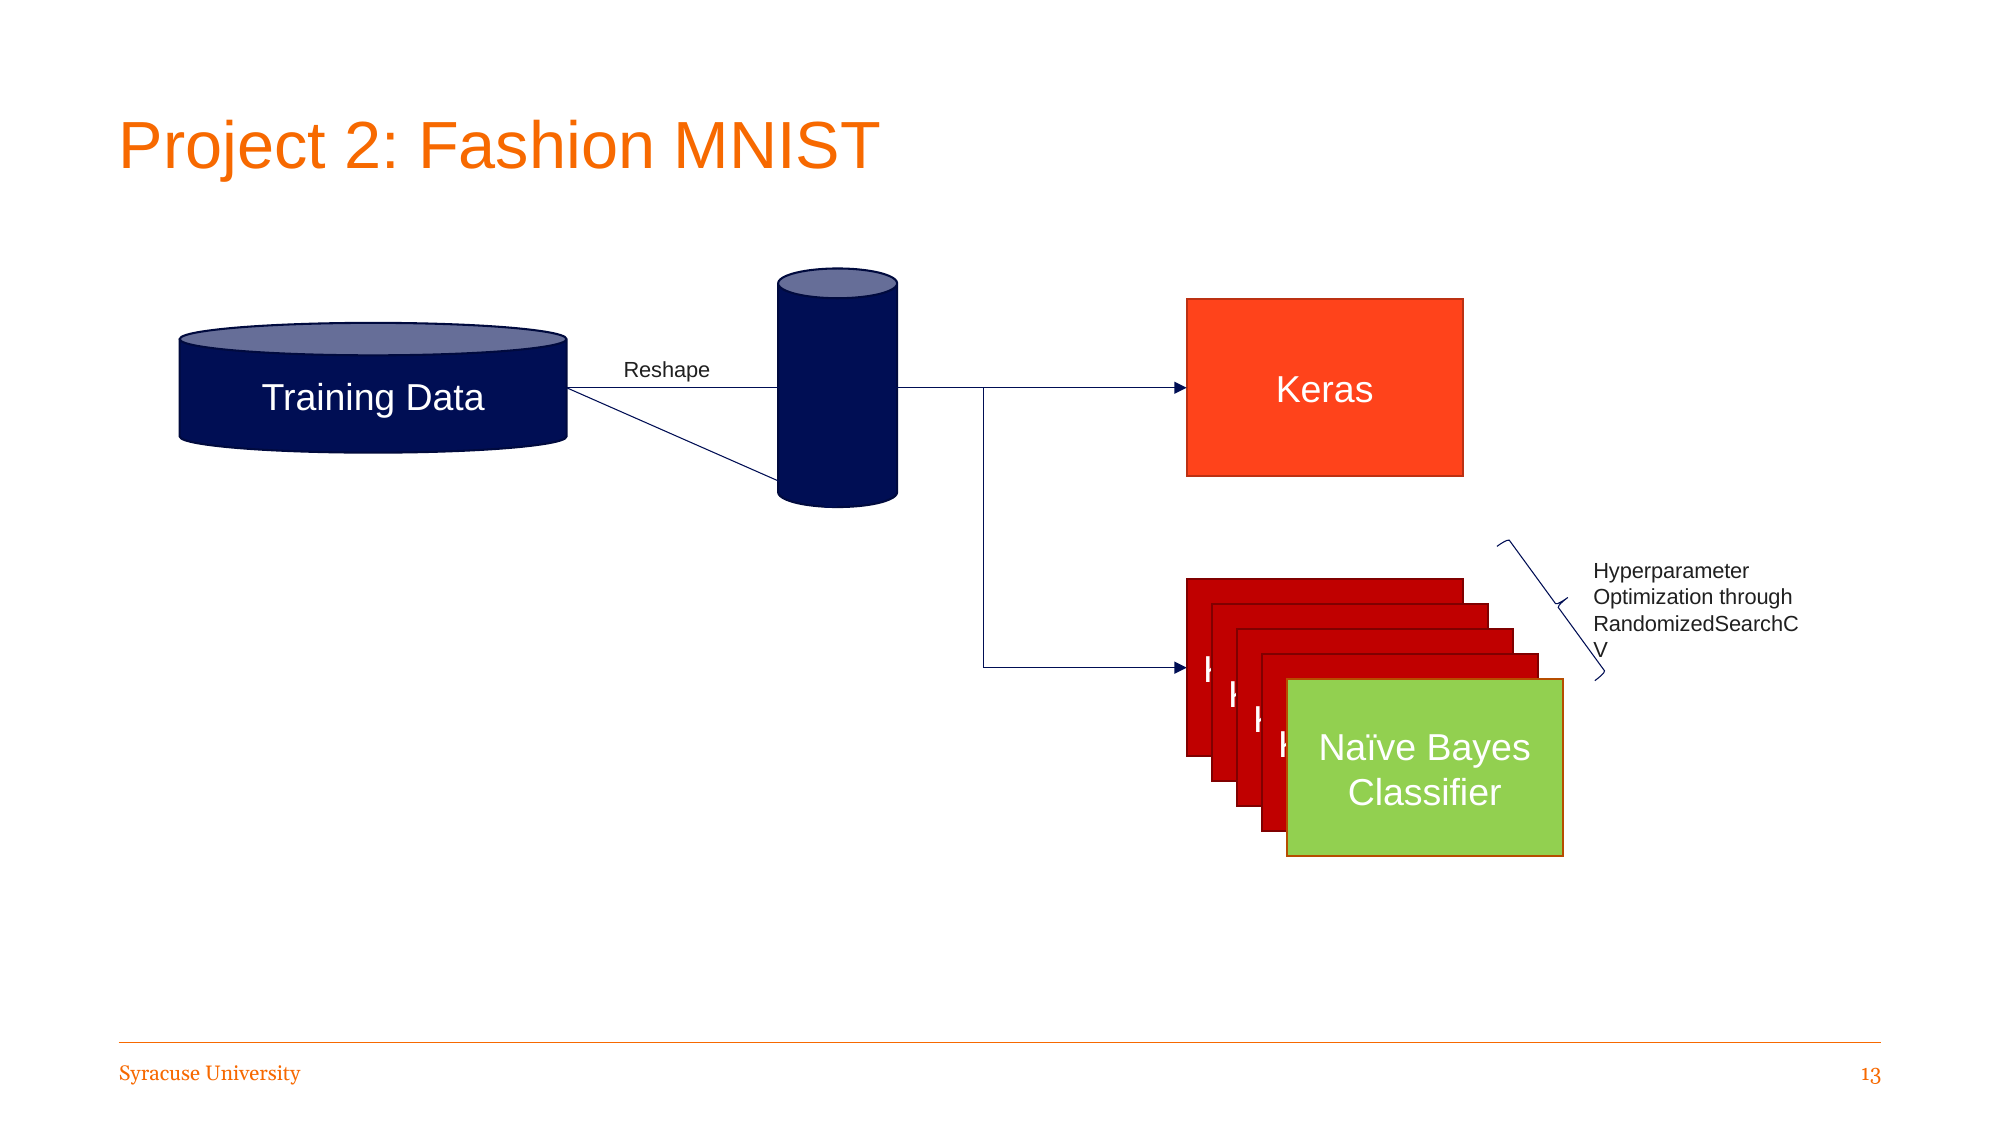

# Project 2: Fashion MNIST

Keras
Training Data
Reshape

Hyperparameter Optimization through RandomizedSearchCV
KNN Classifier
KNN Classifier
KNN Classifier
KNN Classifier
Naïve Bayes Classifier